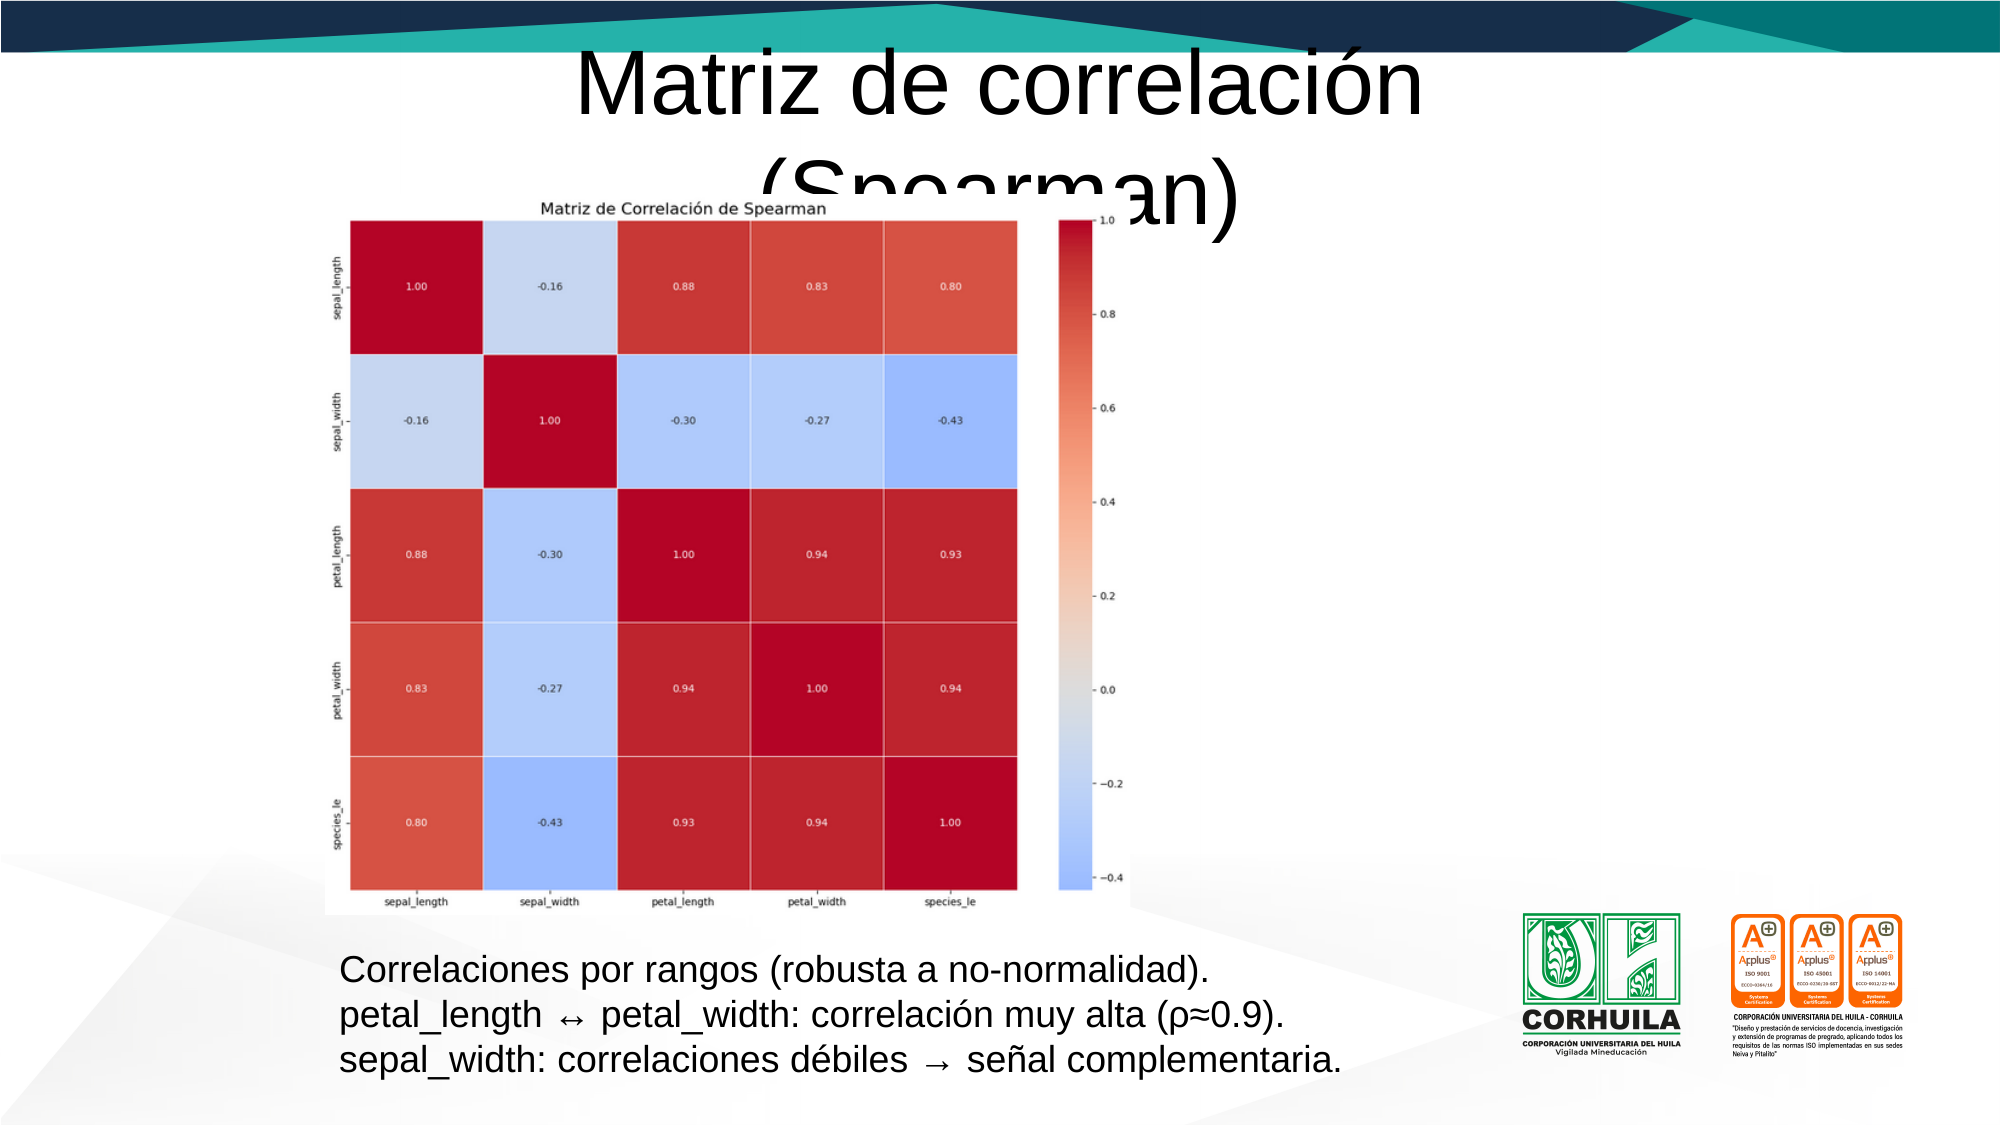

Matriz de correlación (Spearman)

Correlaciones por rangos (robusta a no-normalidad).
petal_length ↔ petal_width: correlación muy alta (ρ≈0.9).
sepal_width: correlaciones débiles → señal complementaria.